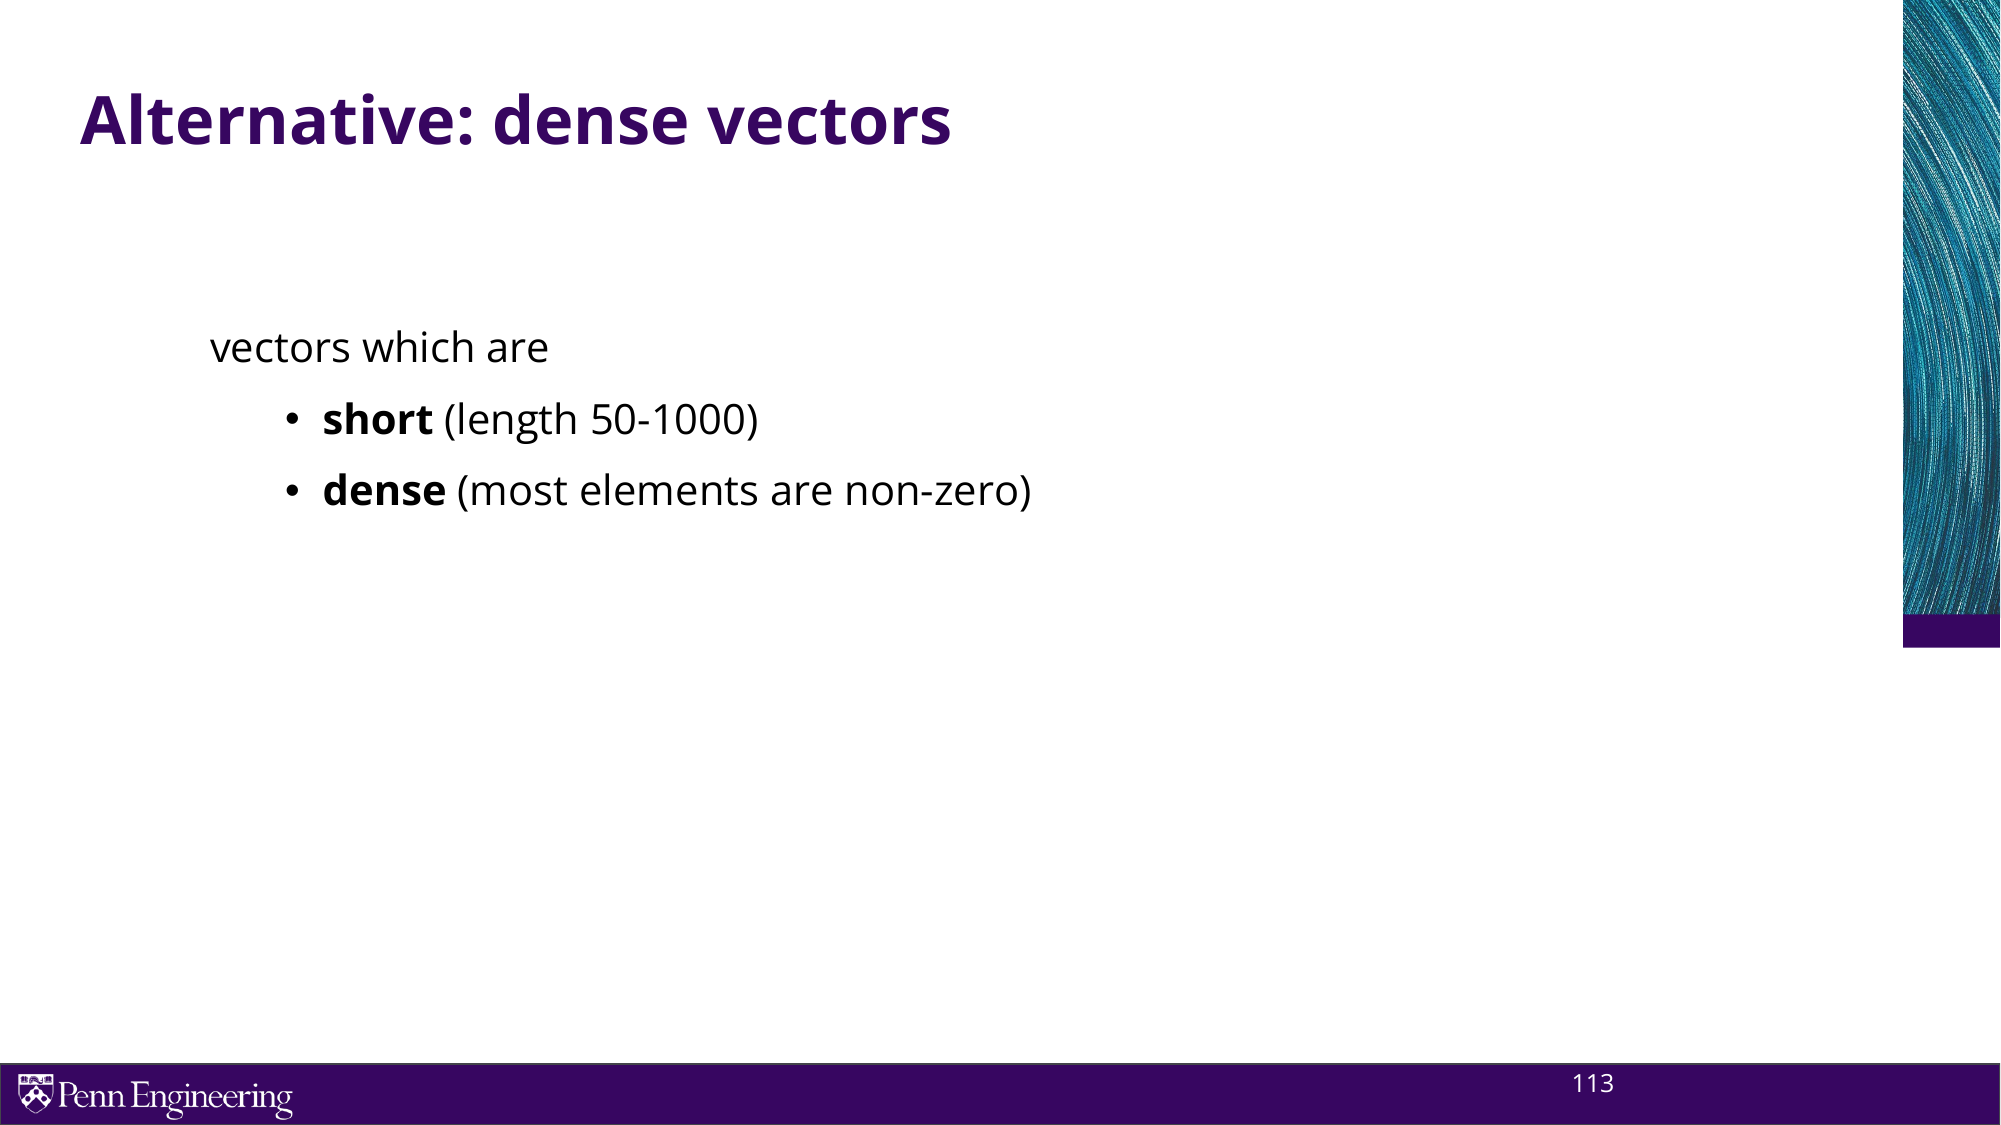

# Alternative: dense vectors
vectors which are
short (length 50-1000)
dense (most elements are non-zero)
113